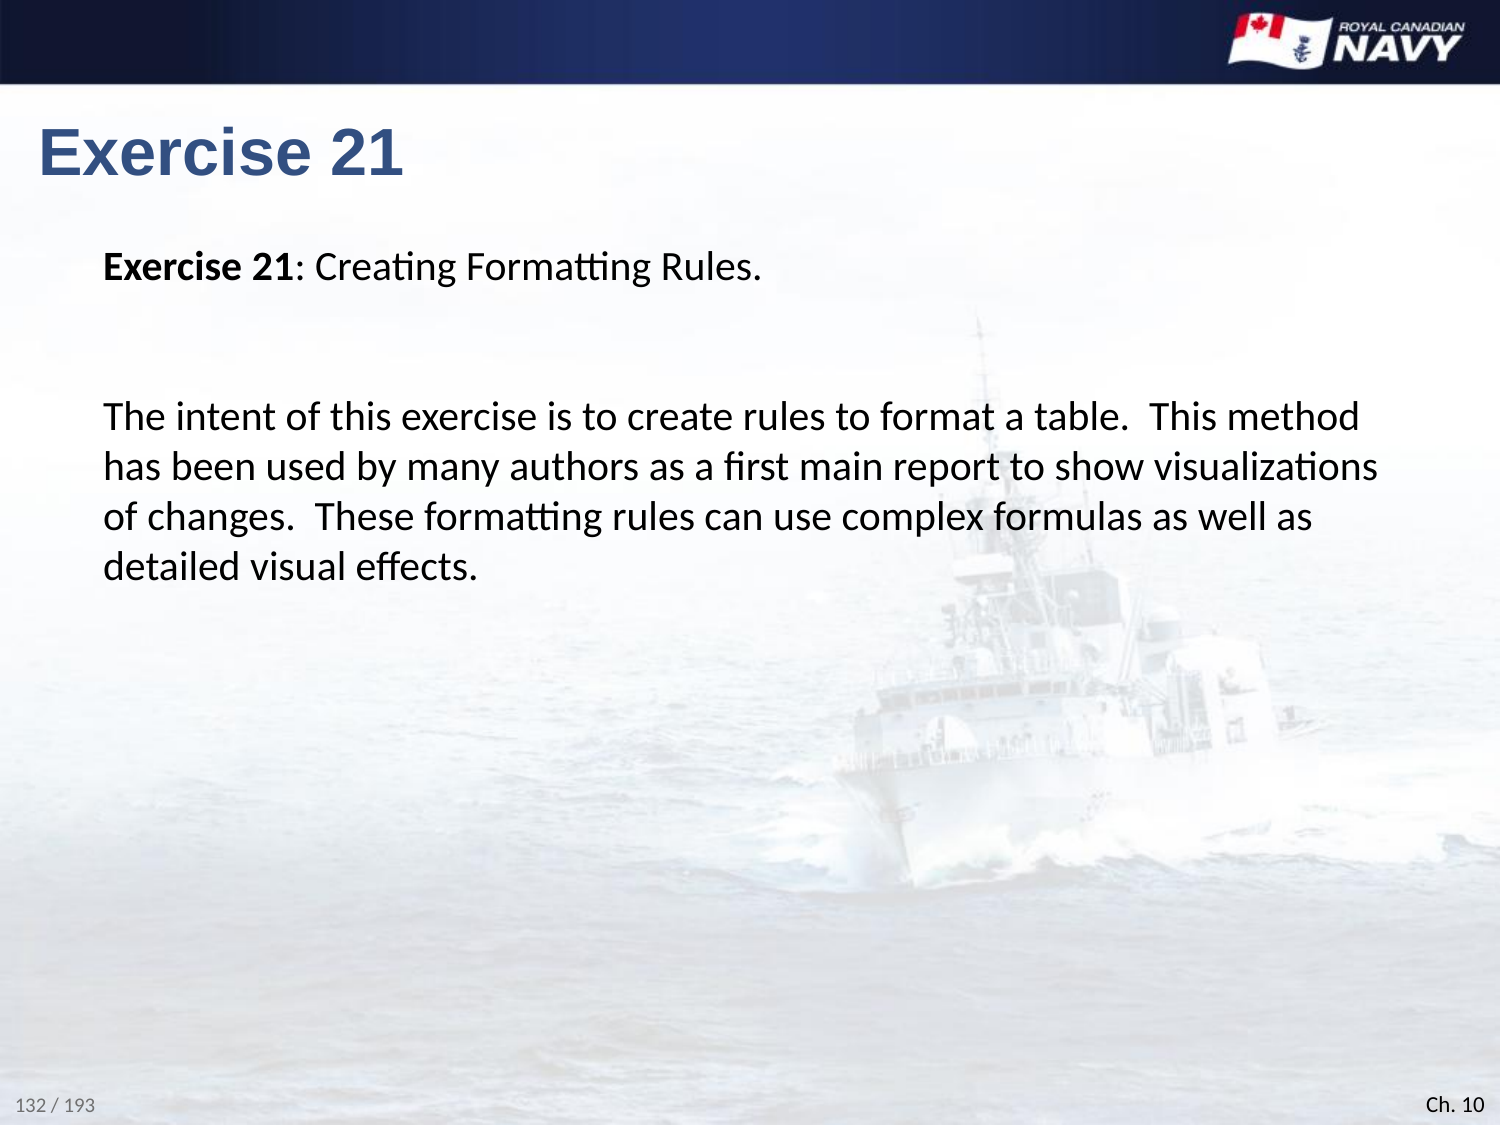

# Exercise 21
Exercise 21: Creating Formatting Rules.

The intent of this exercise is to create rules to format a table.  This method has been used by many authors as a first main report to show visualizations of changes.  These formatting rules can use complex formulas as well as detailed visual effects.

Ch. 10
132 / 193